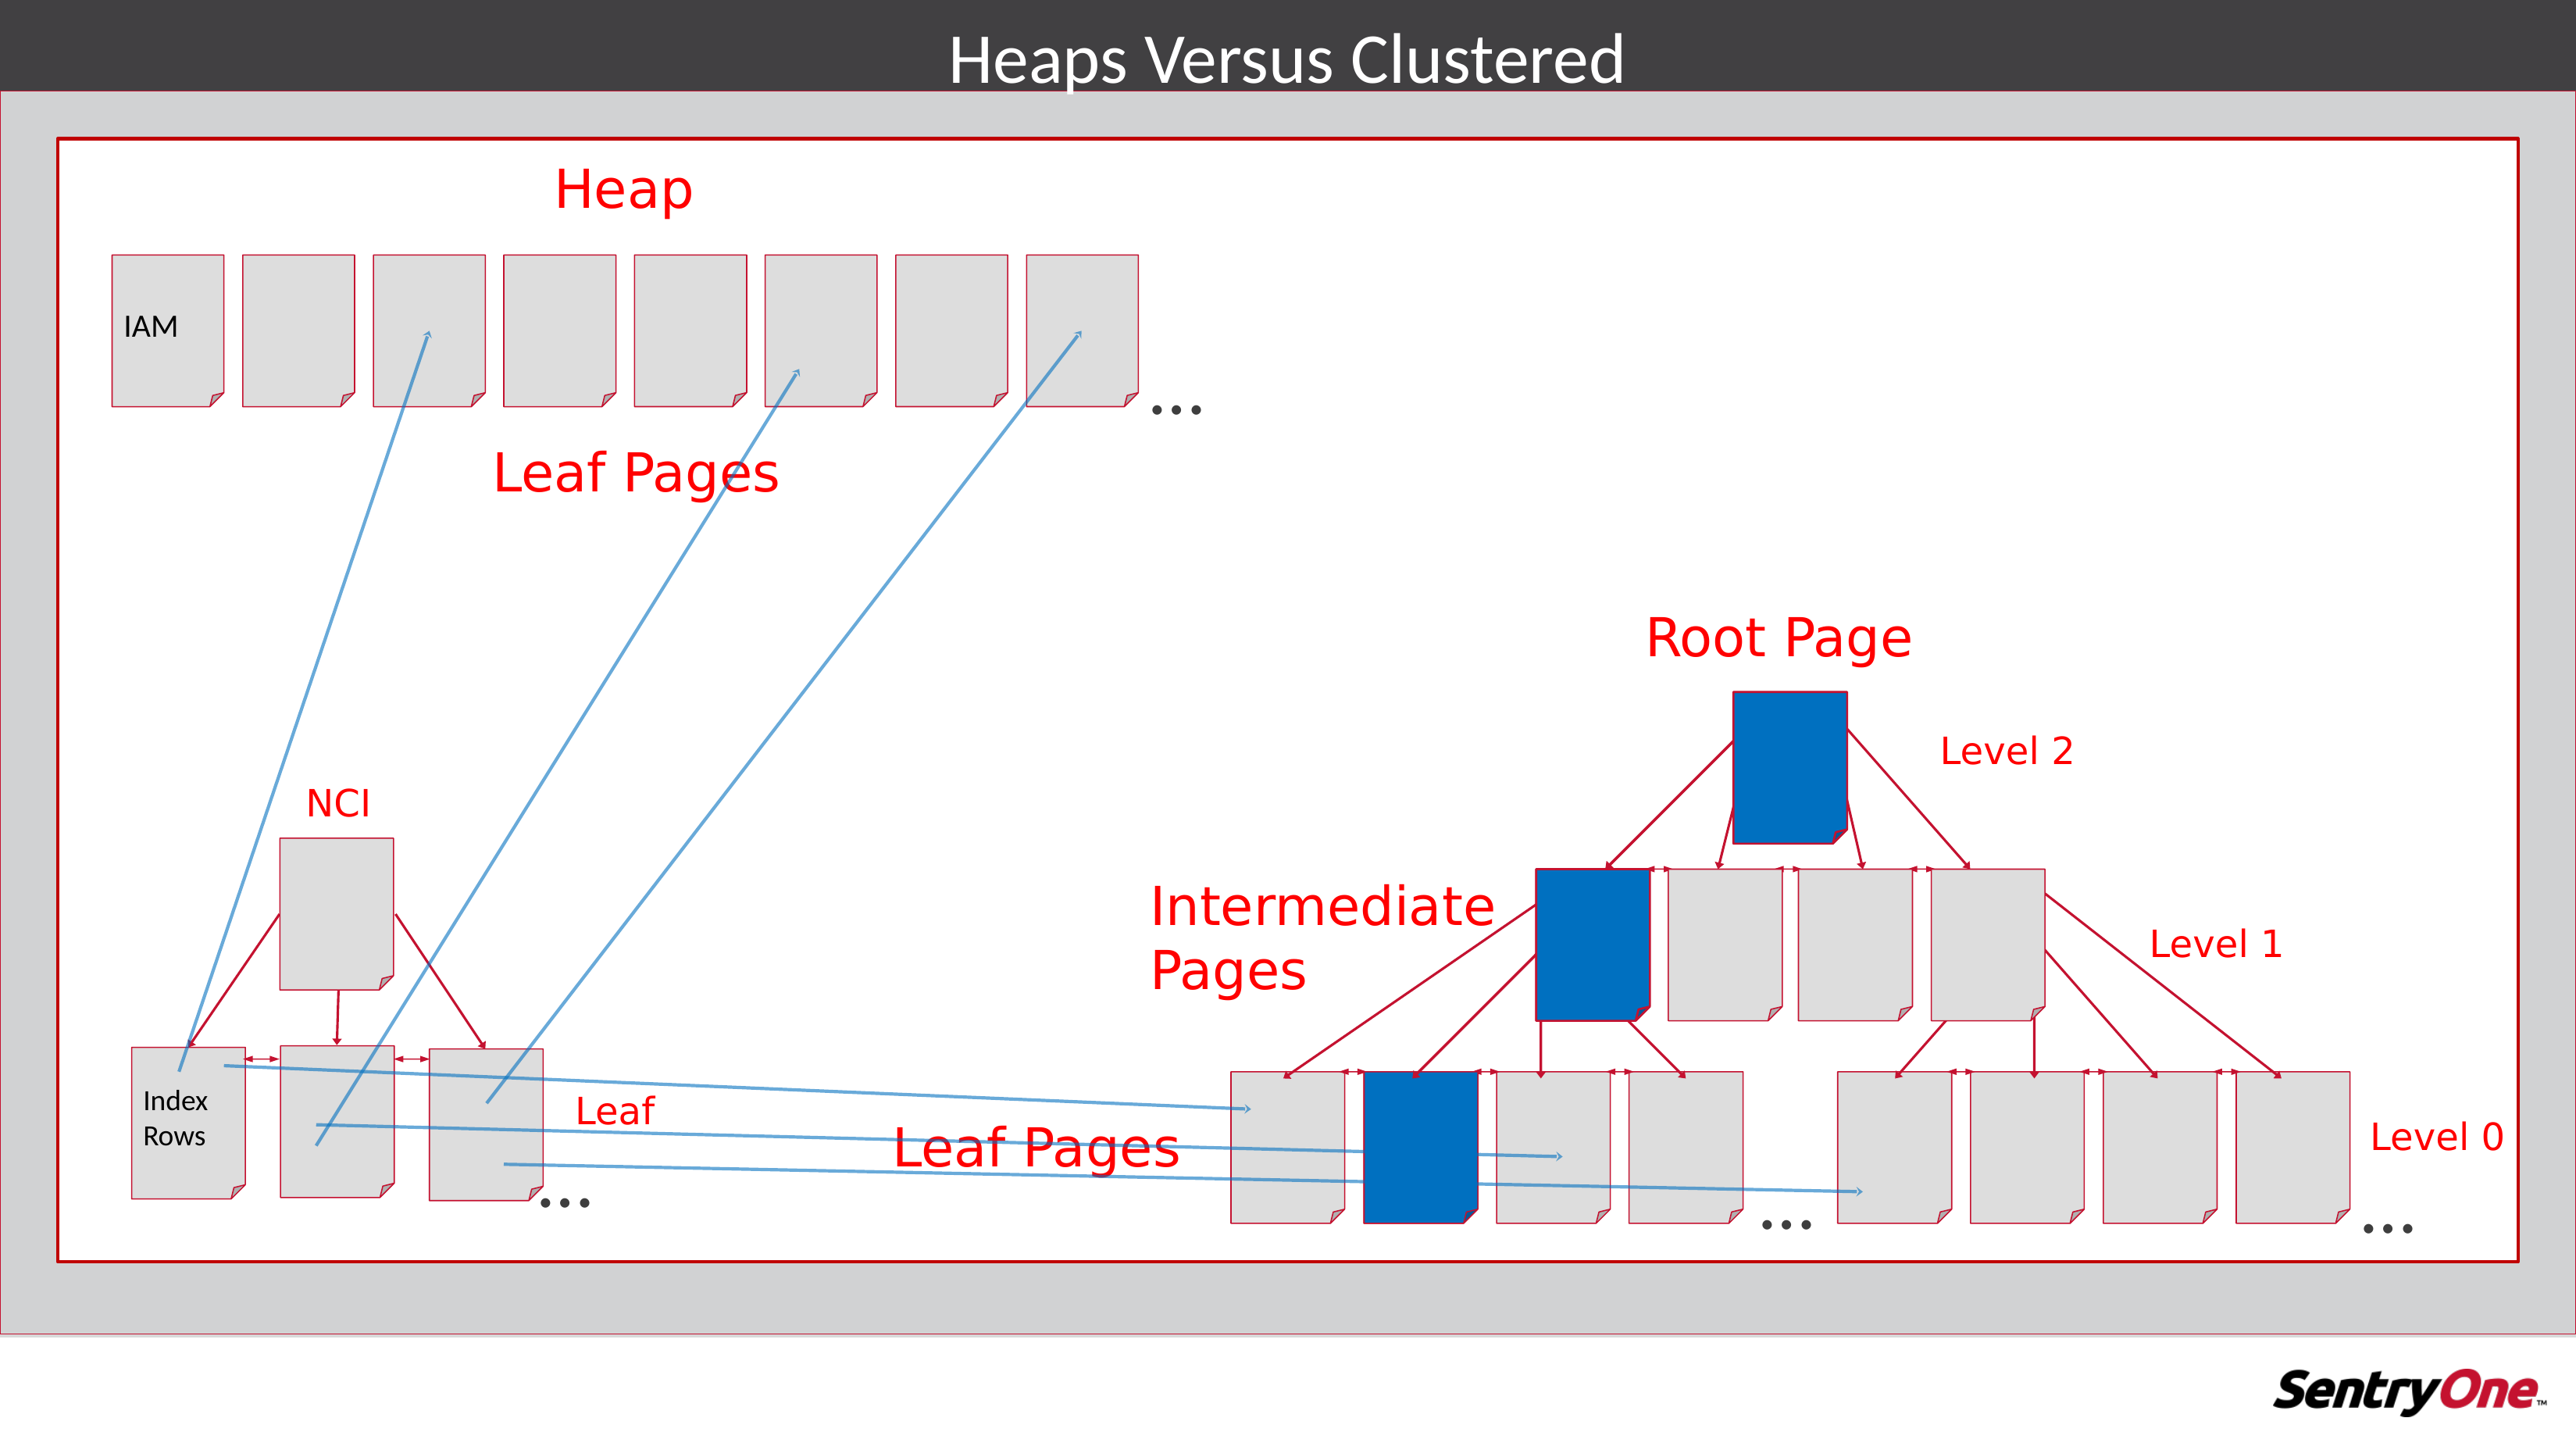

# Heaps Versus Clustered
Heap

IAM

…
Leaf Pages

Root Page

Level 2

NCI

Index
Rows

Leaf
…

Intermediate Pages

Level 1

Leaf Pages
Level 0
…
…